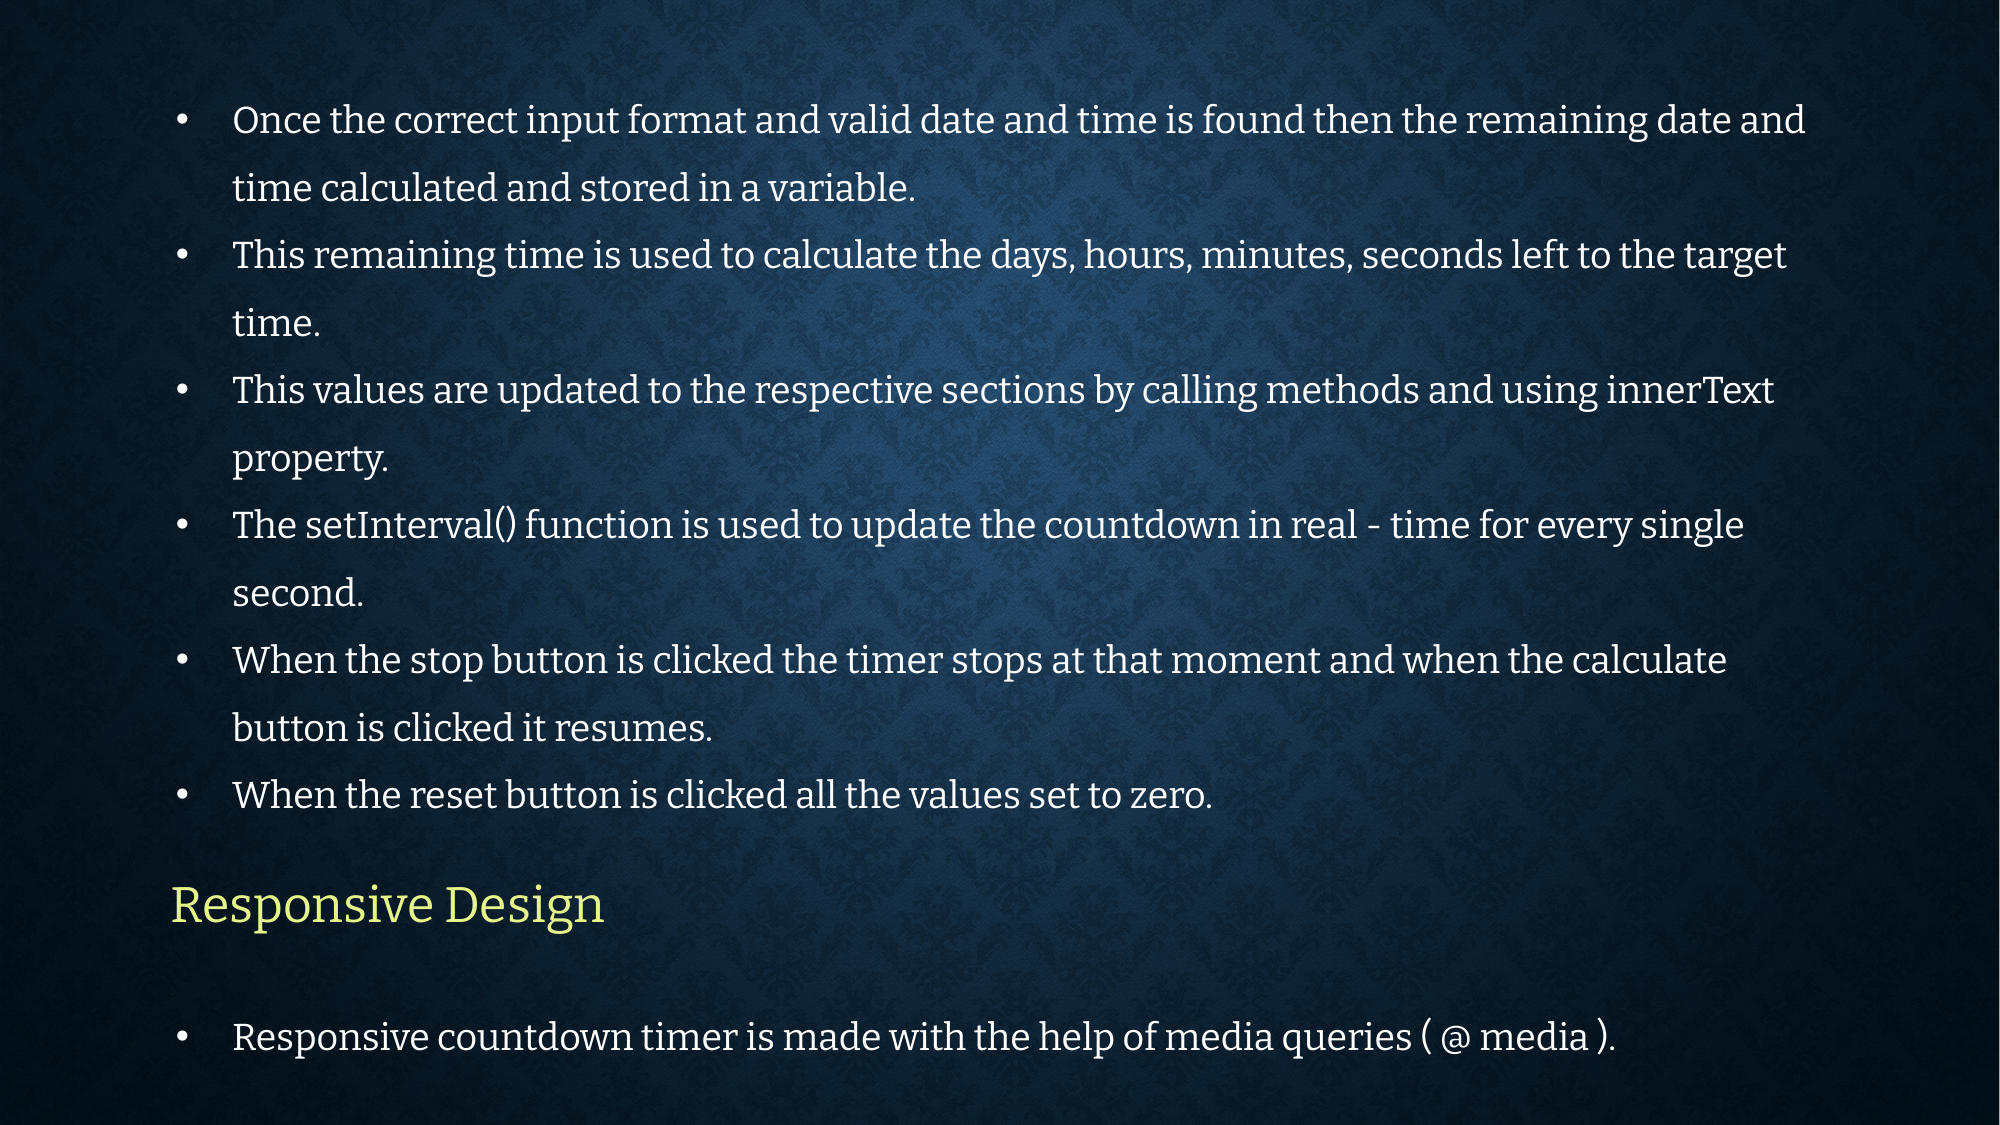

Once the correct input format and valid date and time is found then the remaining date and time calculated and stored in a variable.
This remaining time is used to calculate the days, hours, minutes, seconds left to the target time.
This values are updated to the respective sections by calling methods and using innerText property.
The setInterval() function is used to update the countdown in real - time for every single second.
When the stop button is clicked the timer stops at that moment and when the calculate button is clicked it resumes.
When the reset button is clicked all the values set to zero.
Responsive Design
Responsive countdown timer is made with the help of media queries ( @ media ).